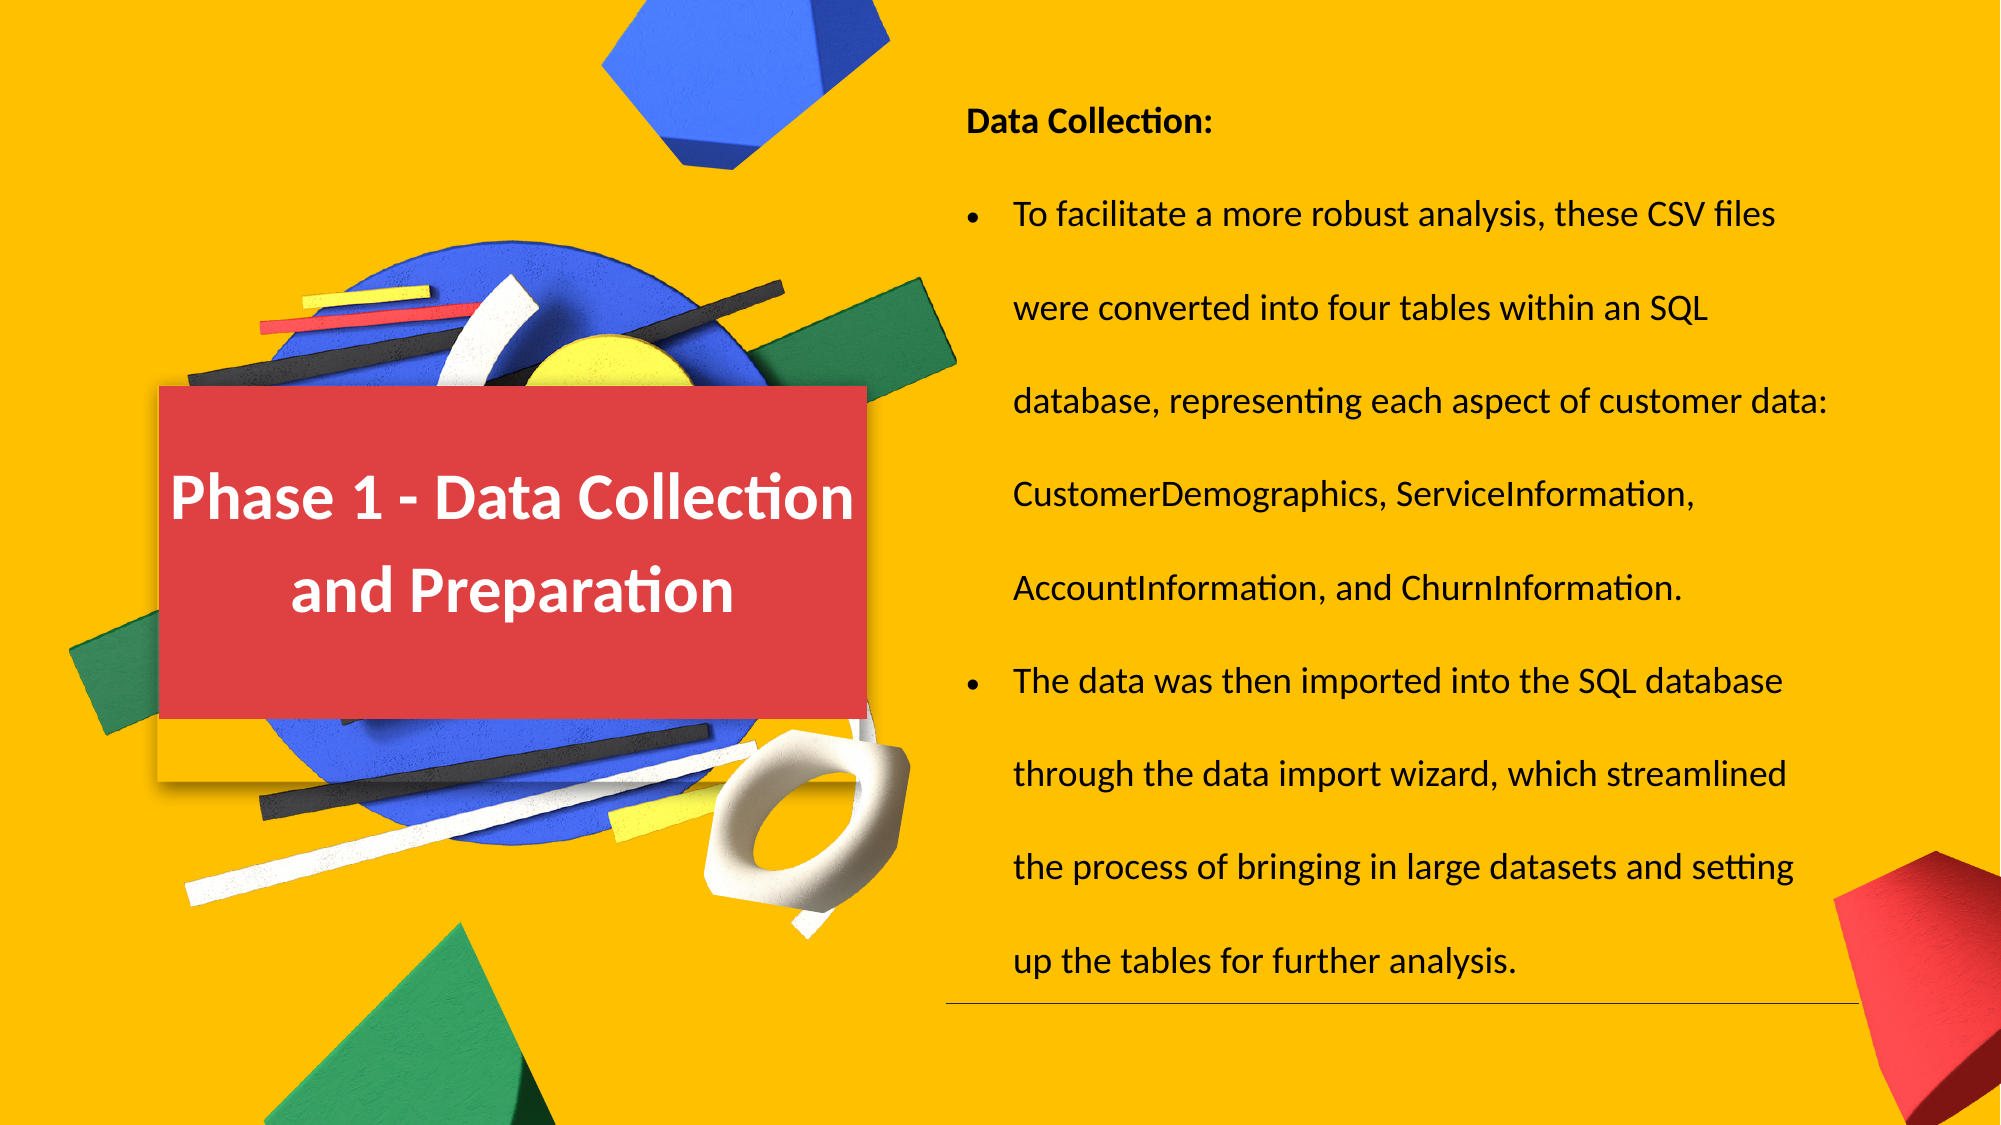

| Data Collection: To facilitate a more robust analysis, these CSV files were converted into four tables within an SQL database, representing each aspect of customer data: CustomerDemographics, ServiceInformation, AccountInformation, and ChurnInformation. The data was then imported into the SQL database through the data import wizard, which streamlined the process of bringing in large datasets and setting up the tables for further analysis. |
| --- |

Phase 1 - Data Collection and Preparation